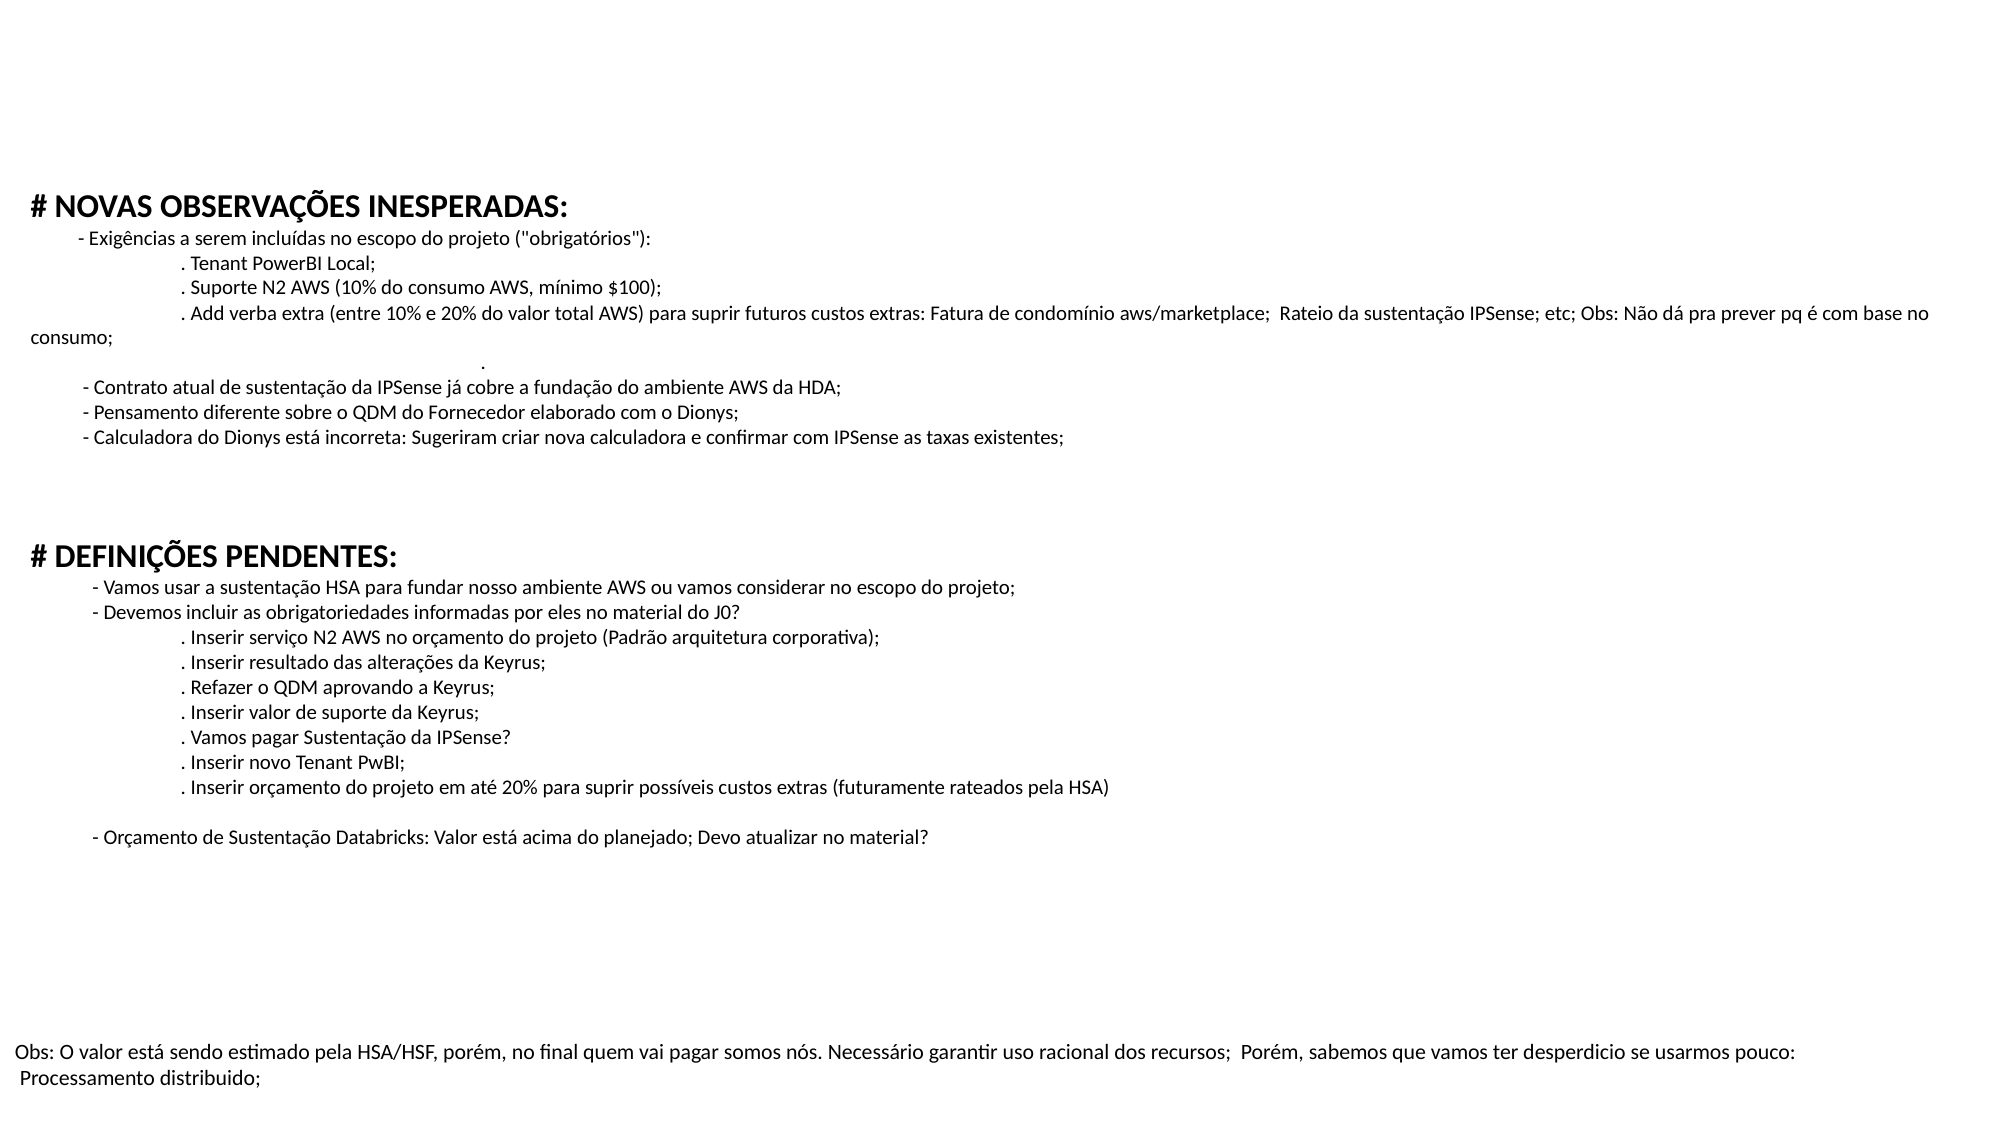

# NOVAS OBSERVAÇÕES INESPERADAS:
          - Exigências a serem incluídas no escopo do projeto ("obrigatórios"):
	. Tenant PowerBI Local;
	. Suporte N2 AWS (10% do consumo AWS, mínimo $100);
	. Add verba extra (entre 10% e 20% do valor total AWS) para suprir futuros custos extras: Fatura de condomínio aws/marketplace;  Rateio da sustentação IPSense; etc; Obs: Não dá pra prever pq é com base no consumo;
			.
           - Contrato atual de sustentação da IPSense já cobre a fundação do ambiente AWS da HDA;
           - Pensamento diferente sobre o QDM do Fornecedor elaborado com o Dionys;
           - Calculadora do Dionys está incorreta: Sugeriram criar nova calculadora e confirmar com IPSense as taxas existentes;

# DEFINIÇÕES PENDENTES:
             - Vamos usar a sustentação HSA para fundar nosso ambiente AWS ou vamos considerar no escopo do projeto;
             - Devemos incluir as obrigatoriedades informadas por eles no material do J0?
	. Inserir serviço N2 AWS no orçamento do projeto (Padrão arquitetura corporativa);
	. Inserir resultado das alterações da Keyrus;
	. Refazer o QDM aprovando a Keyrus;
	. Inserir valor de suporte da Keyrus;
	. Vamos pagar Sustentação da IPSense?
	. Inserir novo Tenant PwBI;
	. Inserir orçamento do projeto em até 20% para suprir possíveis custos extras (futuramente rateados pela HSA)

             - Orçamento de Sustentação Databricks: Valor está acima do planejado; Devo atualizar no material?

Obs: O valor está sendo estimado pela HSA/HSF, porém, no final quem vai pagar somos nós. Necessário garantir uso racional dos recursos;  Porém, sabemos que vamos ter desperdicio se usarmos pouco:
 Processamento distribuido;